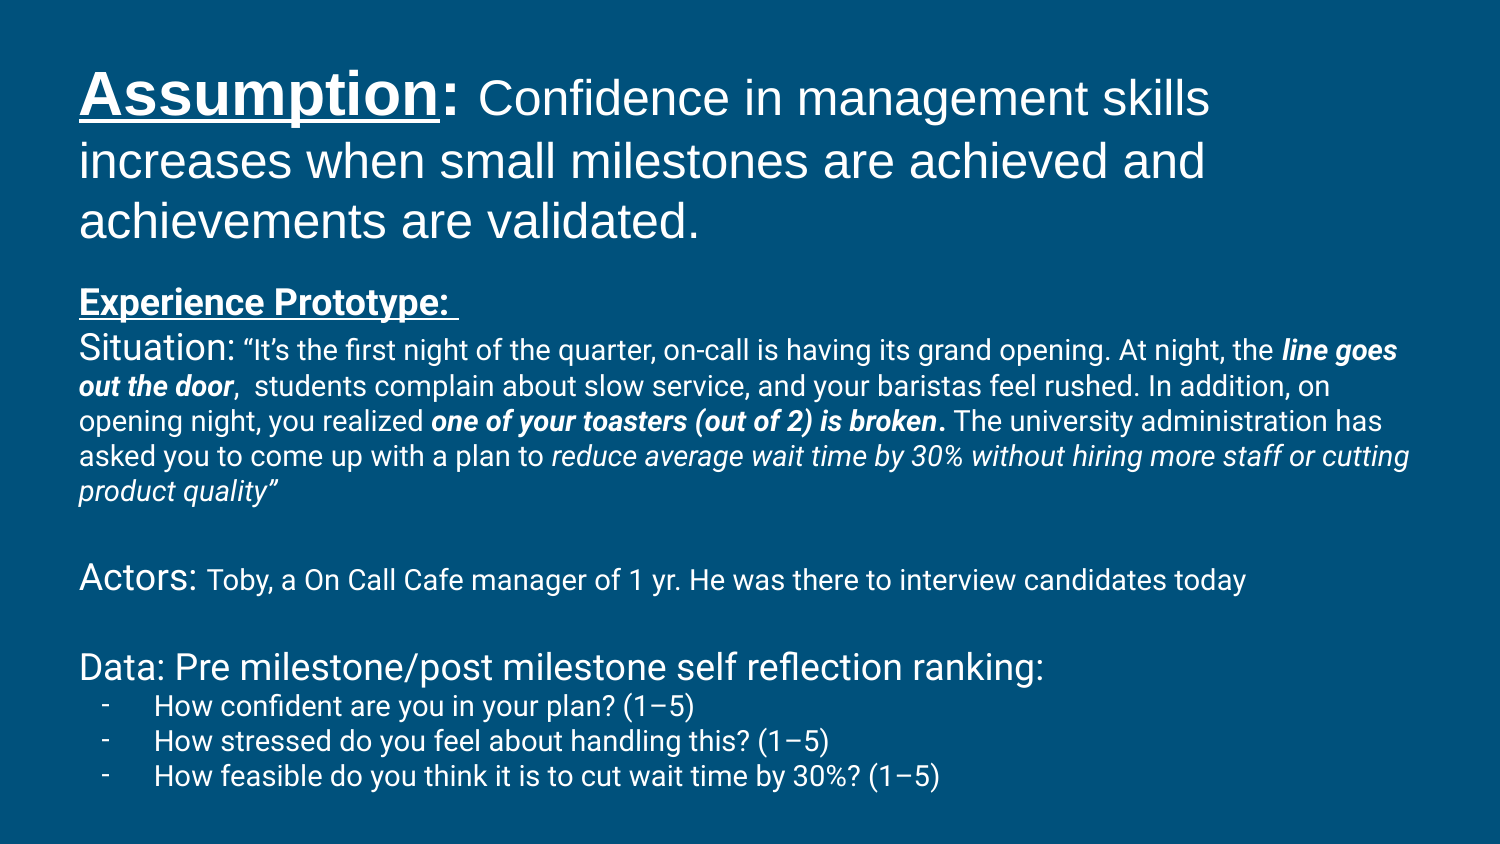

# Assumption: Confidence in management skills increases when small milestones are achieved and achievements are validated.

Experience Prototype:
Situation: “It’s the first night of the quarter, on-call is having its grand opening. At night, the line goes out the door,  students complain about slow service, and your baristas feel rushed. In addition, on opening night, you realized one of your toasters (out of 2) is broken. The university administration has asked you to come up with a plan to reduce average wait time by 30% without hiring more staff or cutting product quality”

Actors: Toby, a On Call Cafe manager of 1 yr. He was there to interview candidates today

Data: Pre milestone/post milestone self reflection ranking:
How confident are you in your plan? (1–5)
How stressed do you feel about handling this? (1–5)
How feasible do you think it is to cut wait time by 30%? (1–5)